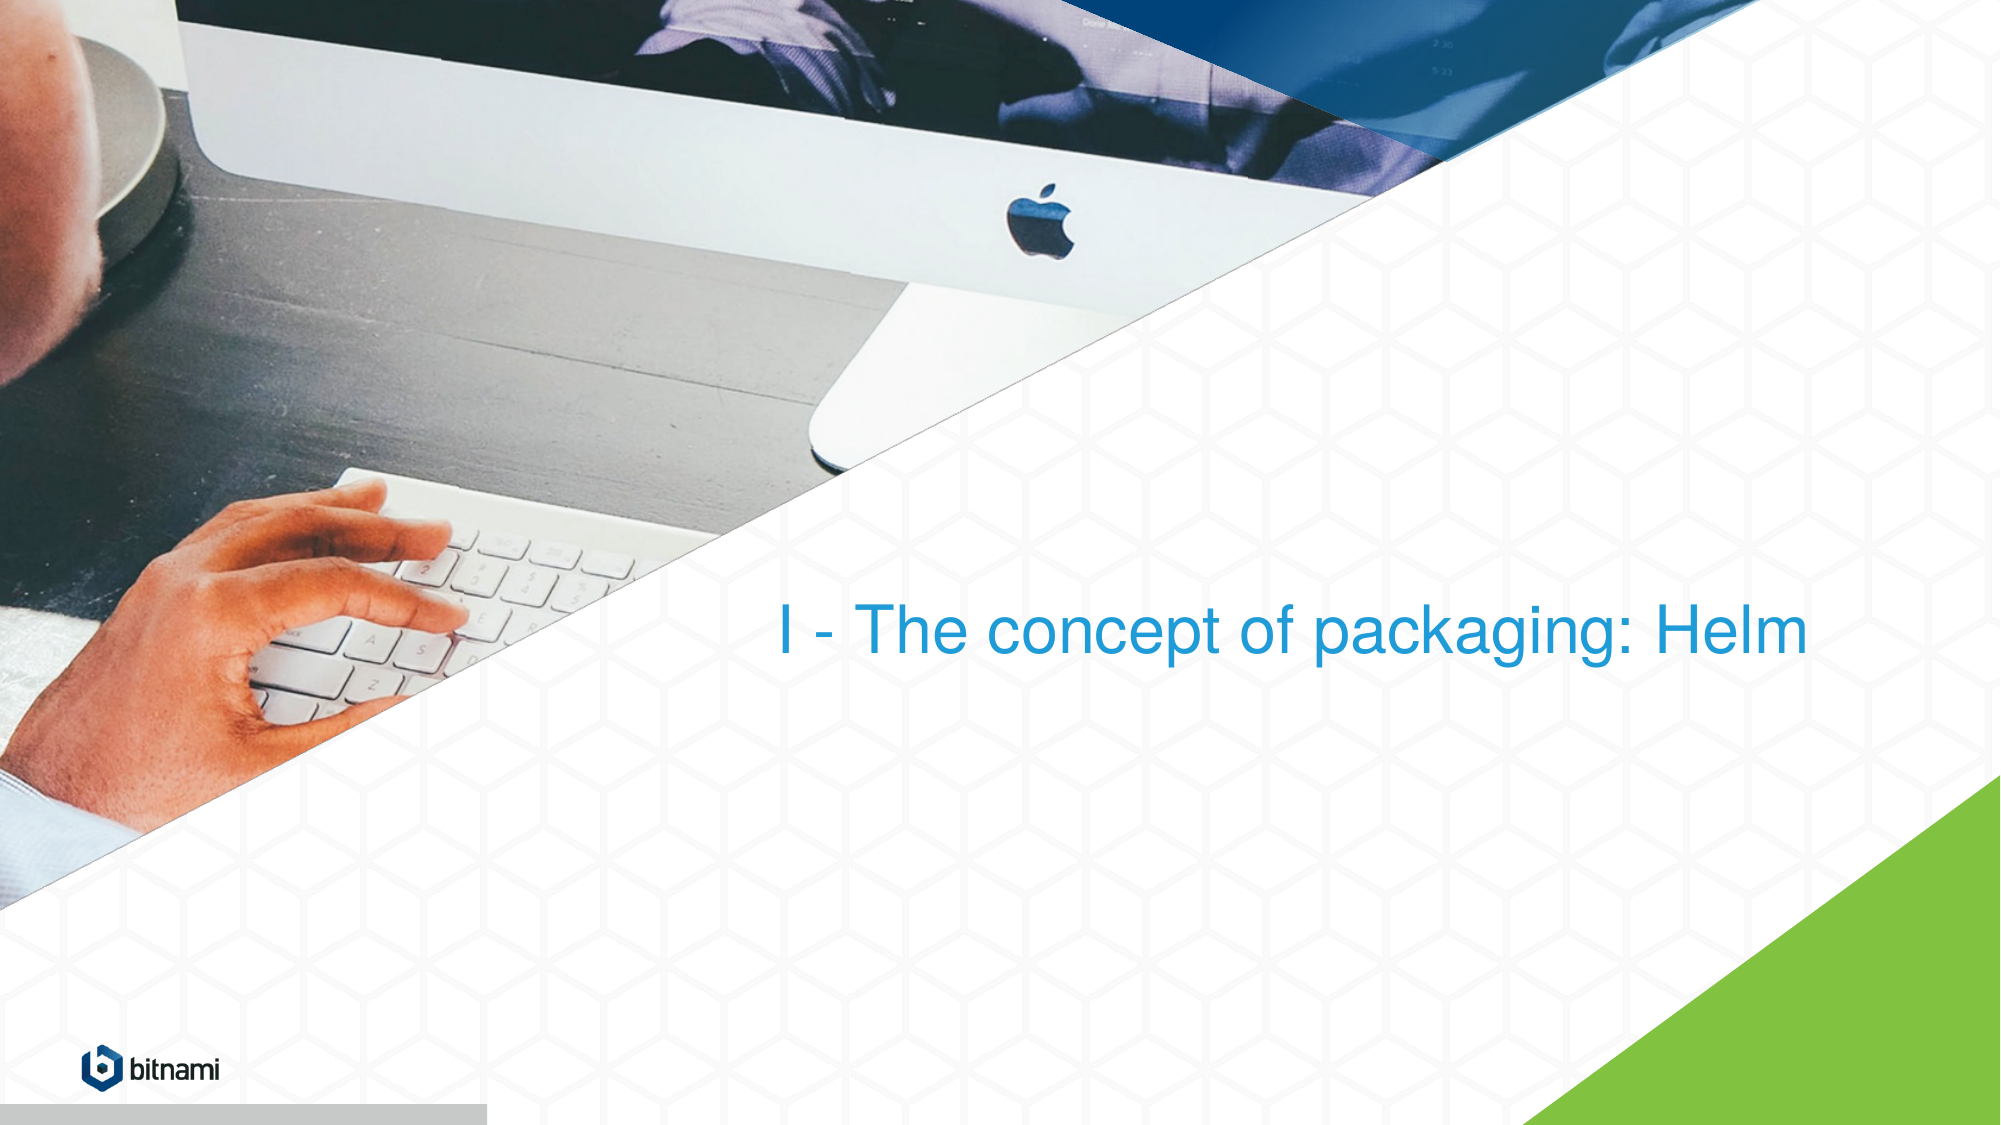

# I - The concept of packaging: Helm